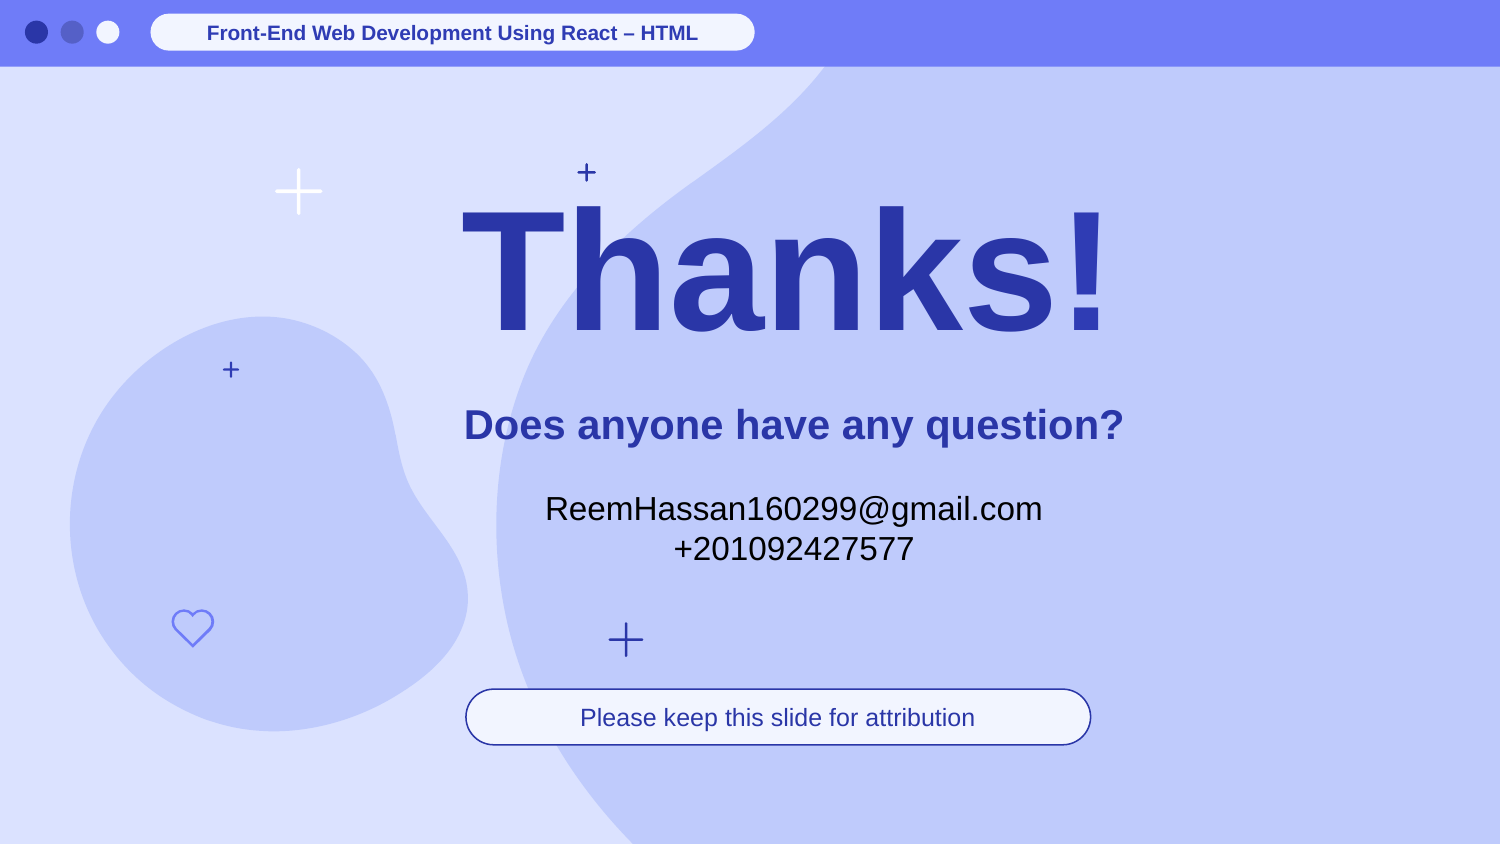

Front-End Web Development Using React – HTML
# Thanks!

Does anyone have any question?

ReemHassan160299@gmail.com
+201092427577
Please keep this slide for attribution